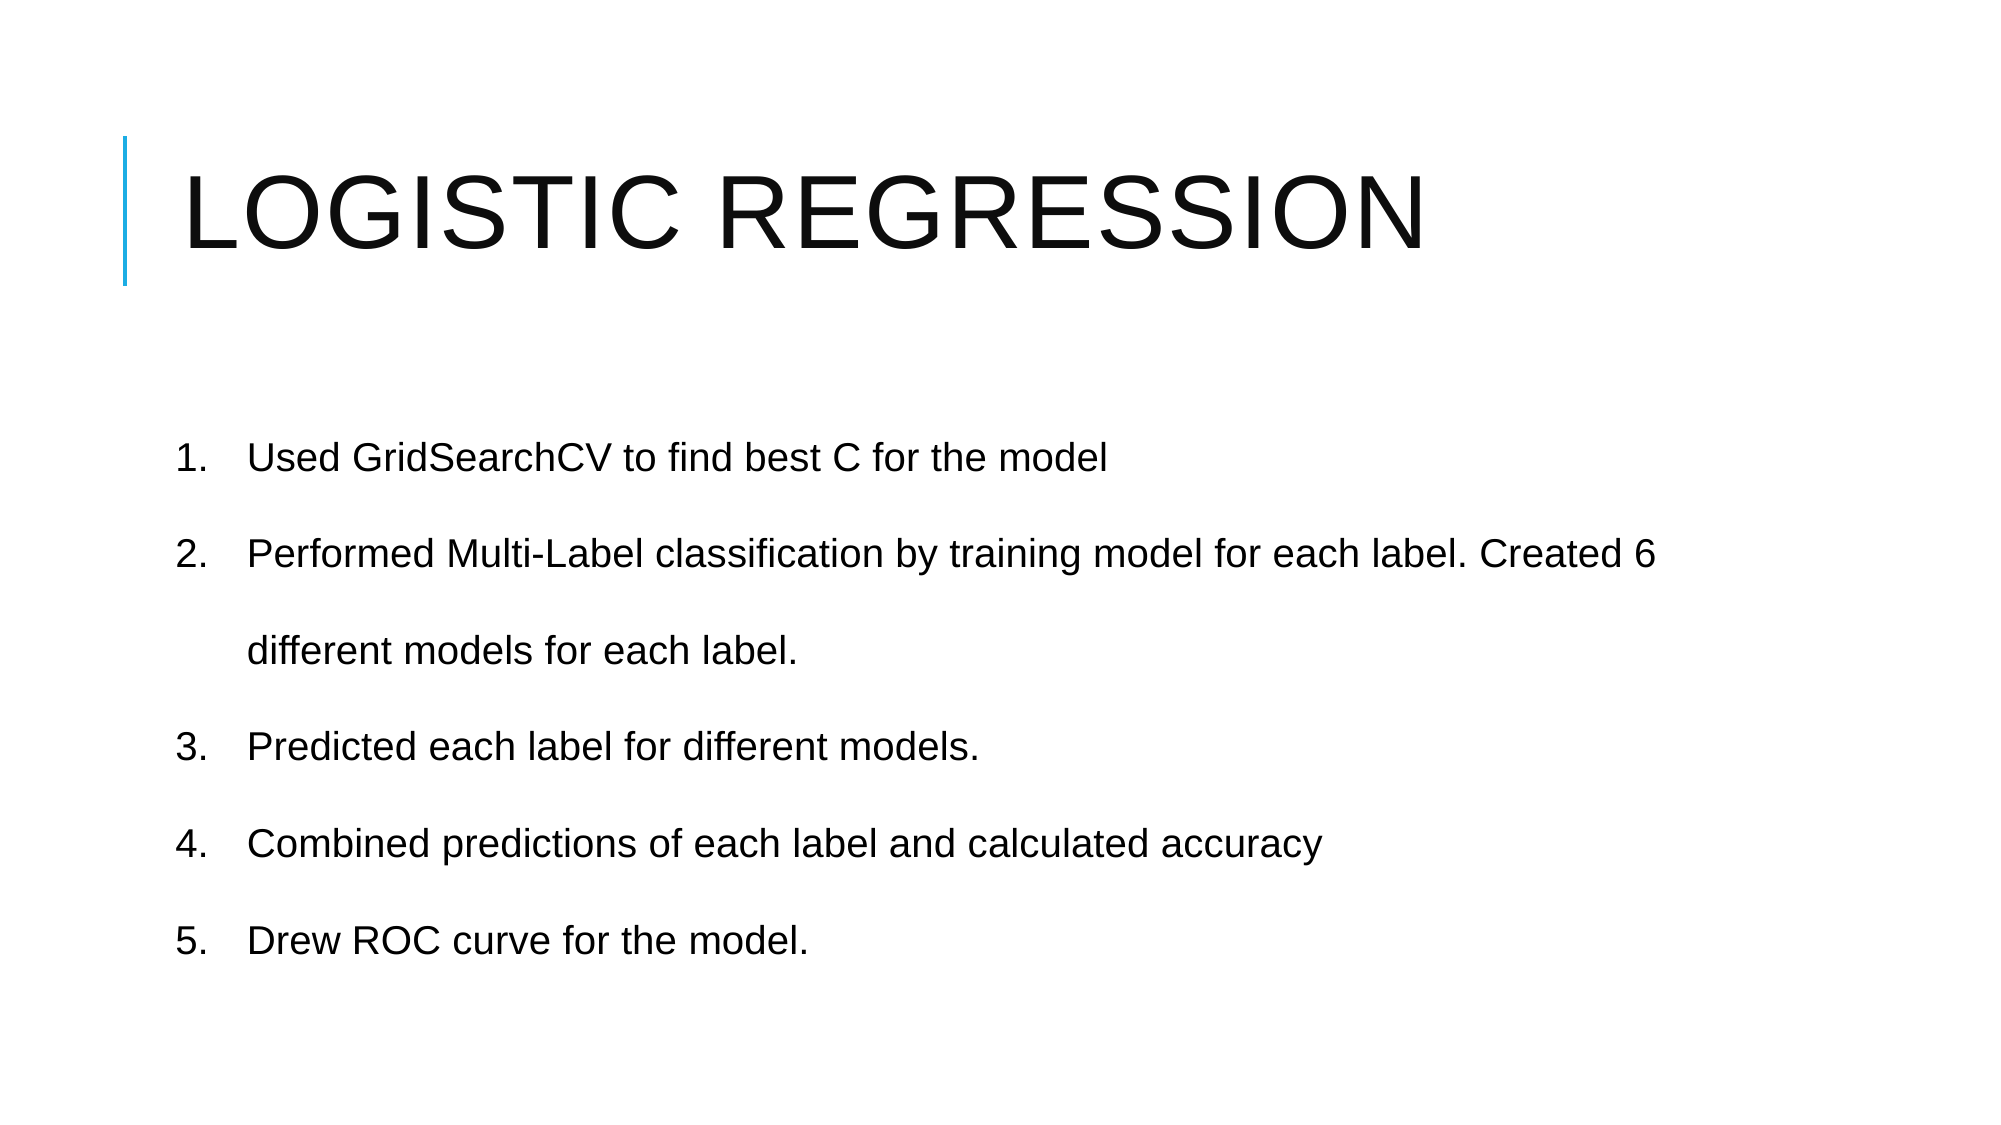

# Logistic regression
Used GridSearchCV to find best C for the model
Performed Multi-Label classification by training model for each label. Created 6 different models for each label.
Predicted each label for different models.
Combined predictions of each label and calculated accuracy
Drew ROC curve for the model.